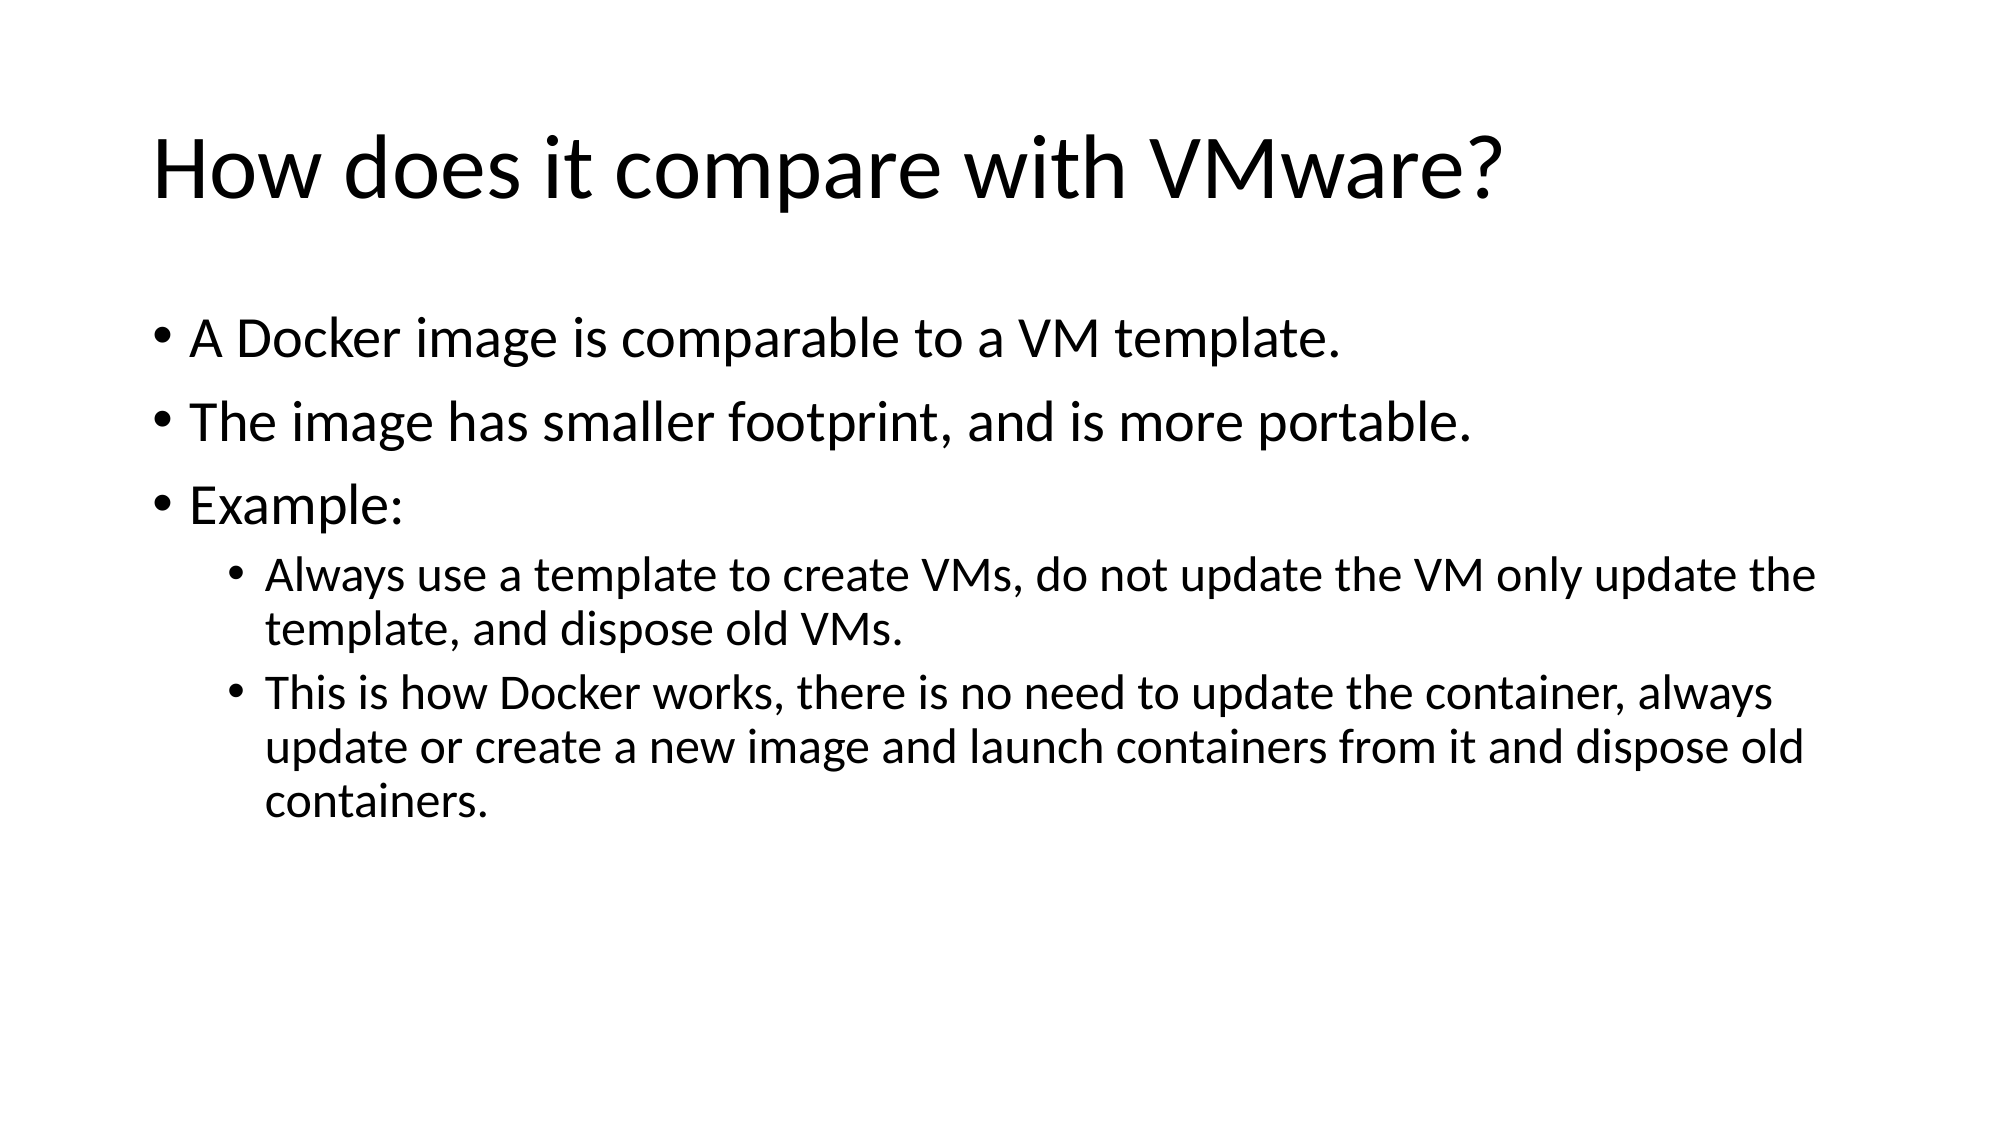

# How does it compare with VMware?
A Docker image is comparable to a VM template.
The image has smaller footprint, and is more portable.
Example:
Always use a template to create VMs, do not update the VM only update the template, and dispose old VMs.
This is how Docker works, there is no need to update the container, always update or create a new image and launch containers from it and dispose old containers.